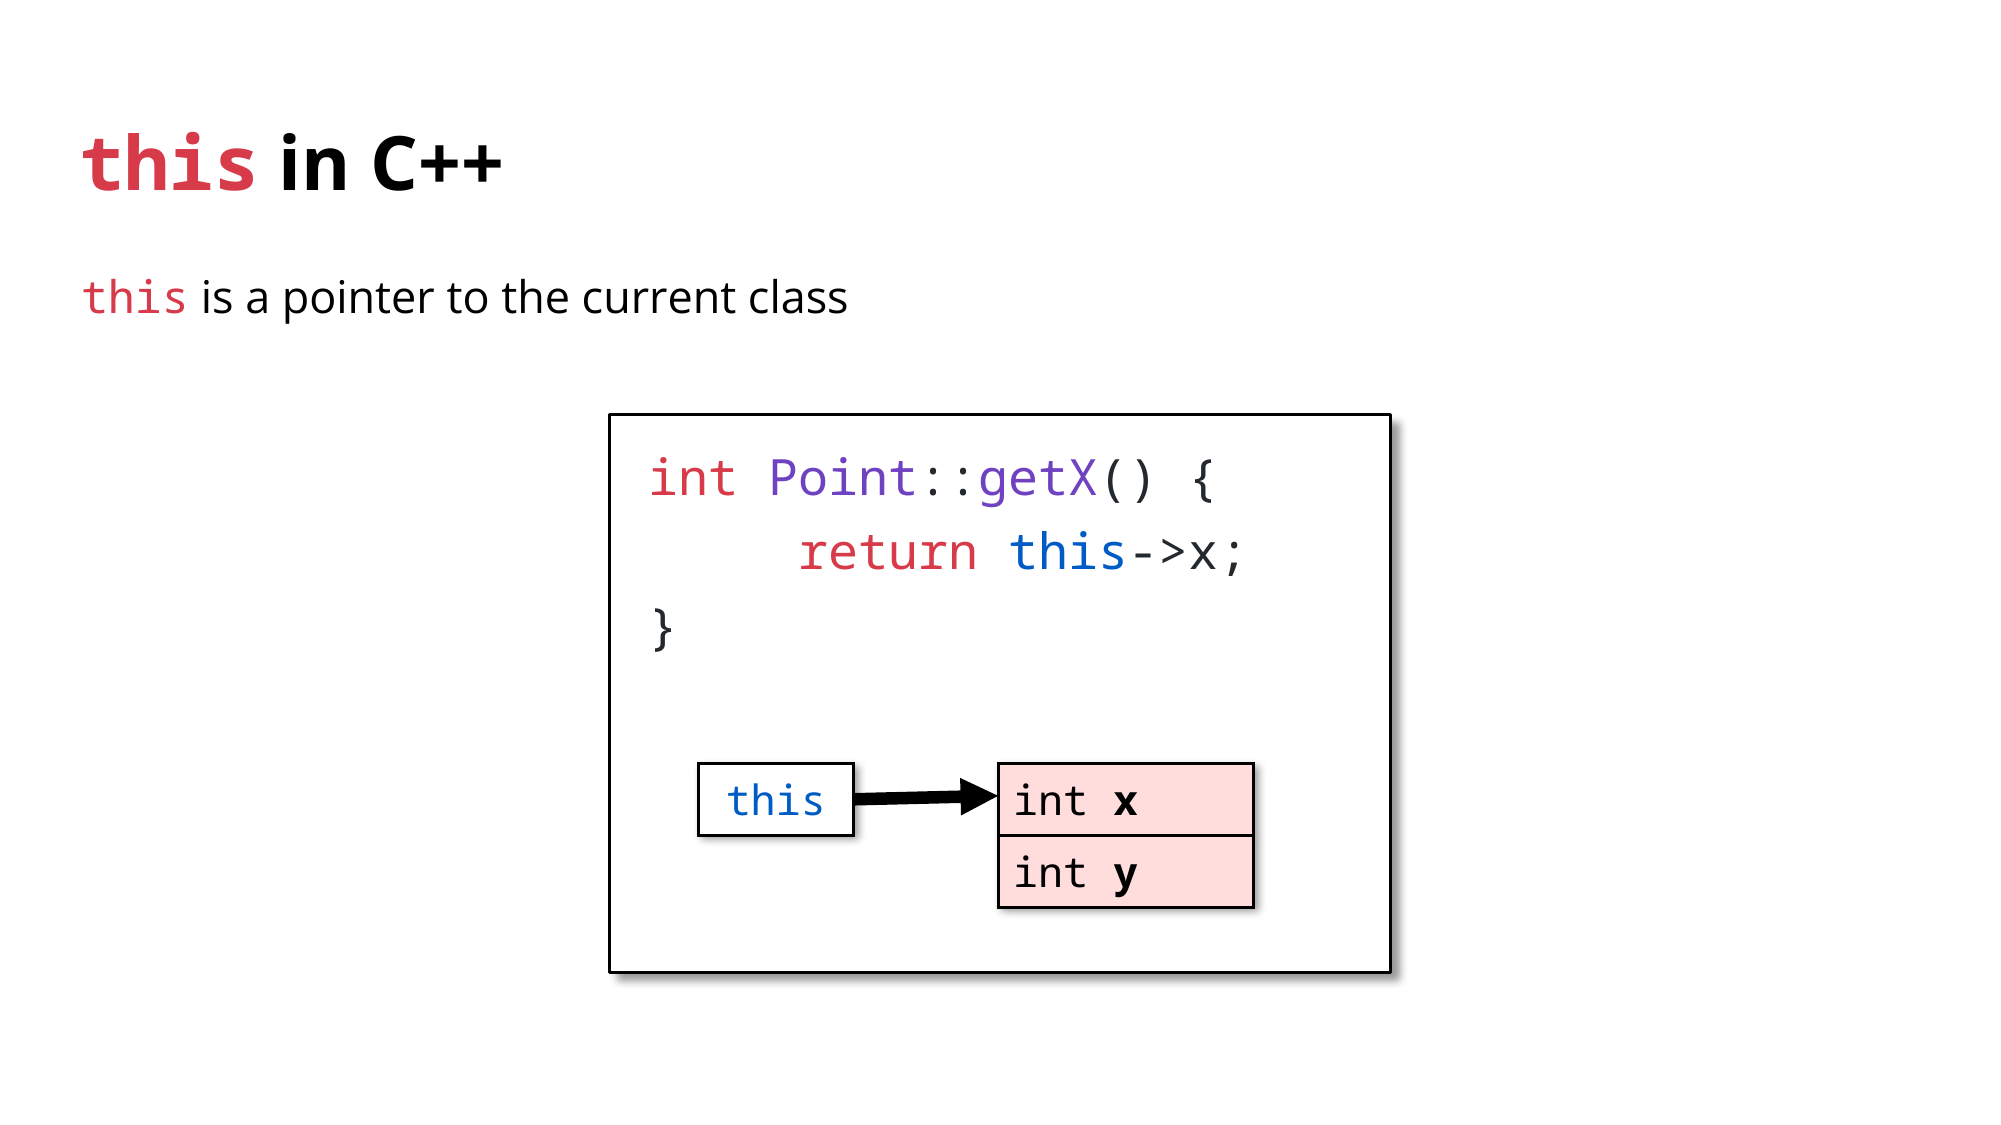

# this in C++
this is a pointer to the current class
int Point::getX() {
	return this->x;
}
| this |
| --- |
| int x |
| --- |
| int y |